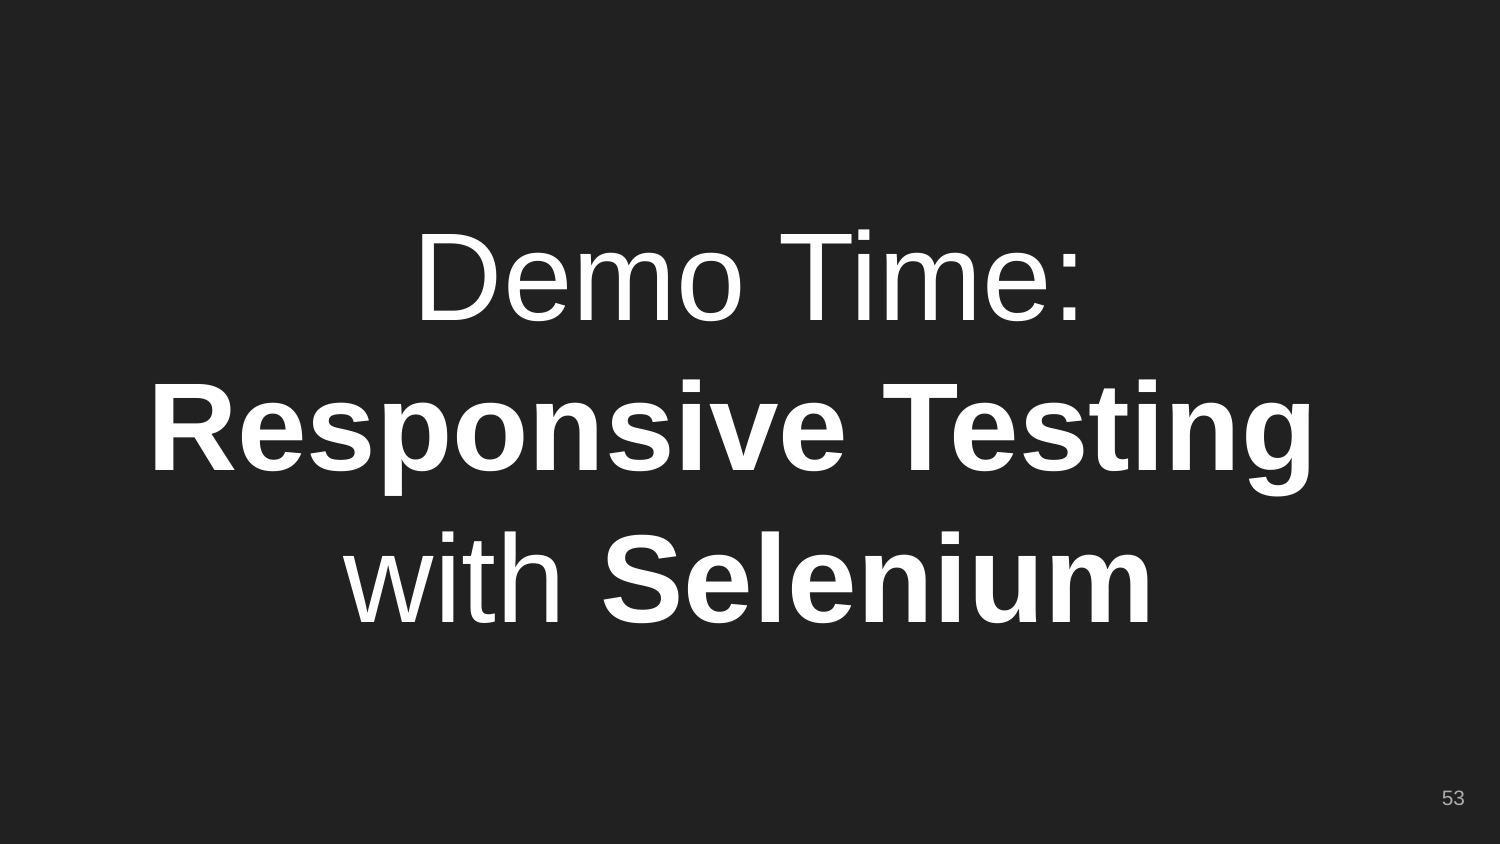

# Demo Time:
Responsive Testing
with Selenium
53